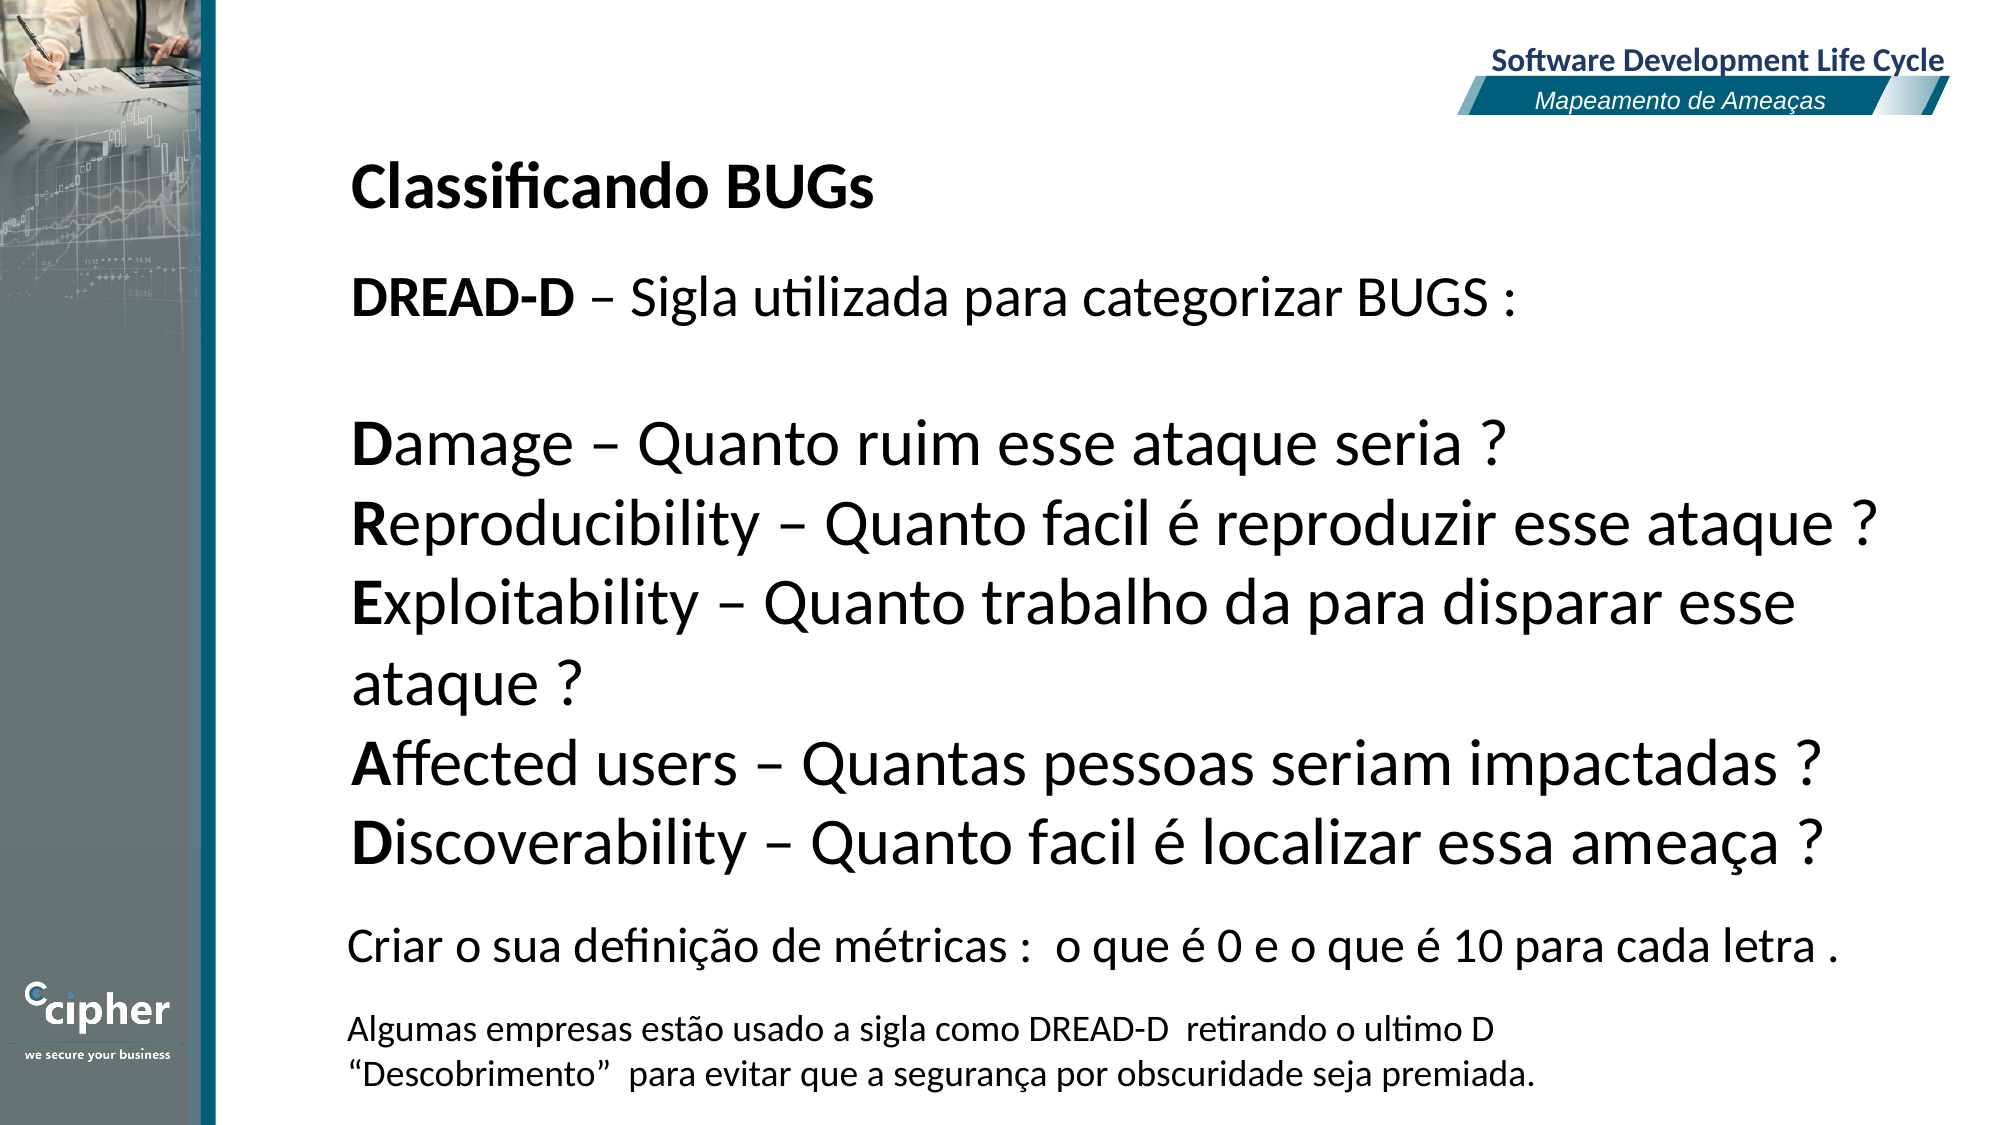

Software Development Life Cycle
Mapeamento de Ameaças

Classificando BUGs
DREAD-D – Sigla utilizada para categorizar BUGS :

Damage – Quanto ruim esse ataque seria ?
Reproducibility – Quanto facil é reproduzir esse ataque ?
Exploitability – Quanto trabalho da para disparar esse ataque ?
Affected users – Quantas pessoas seriam impactadas ?
Discoverability – Quanto facil é localizar essa ameaça ?

Criar o sua definição de métricas :  o que é 0 e o que é 10 para cada letra .
Algumas empresas estão usado a sigla como DREAD-D  retirando o ultimo D  “Descobrimento”  para evitar que a segurança por obscuridade seja premiada.